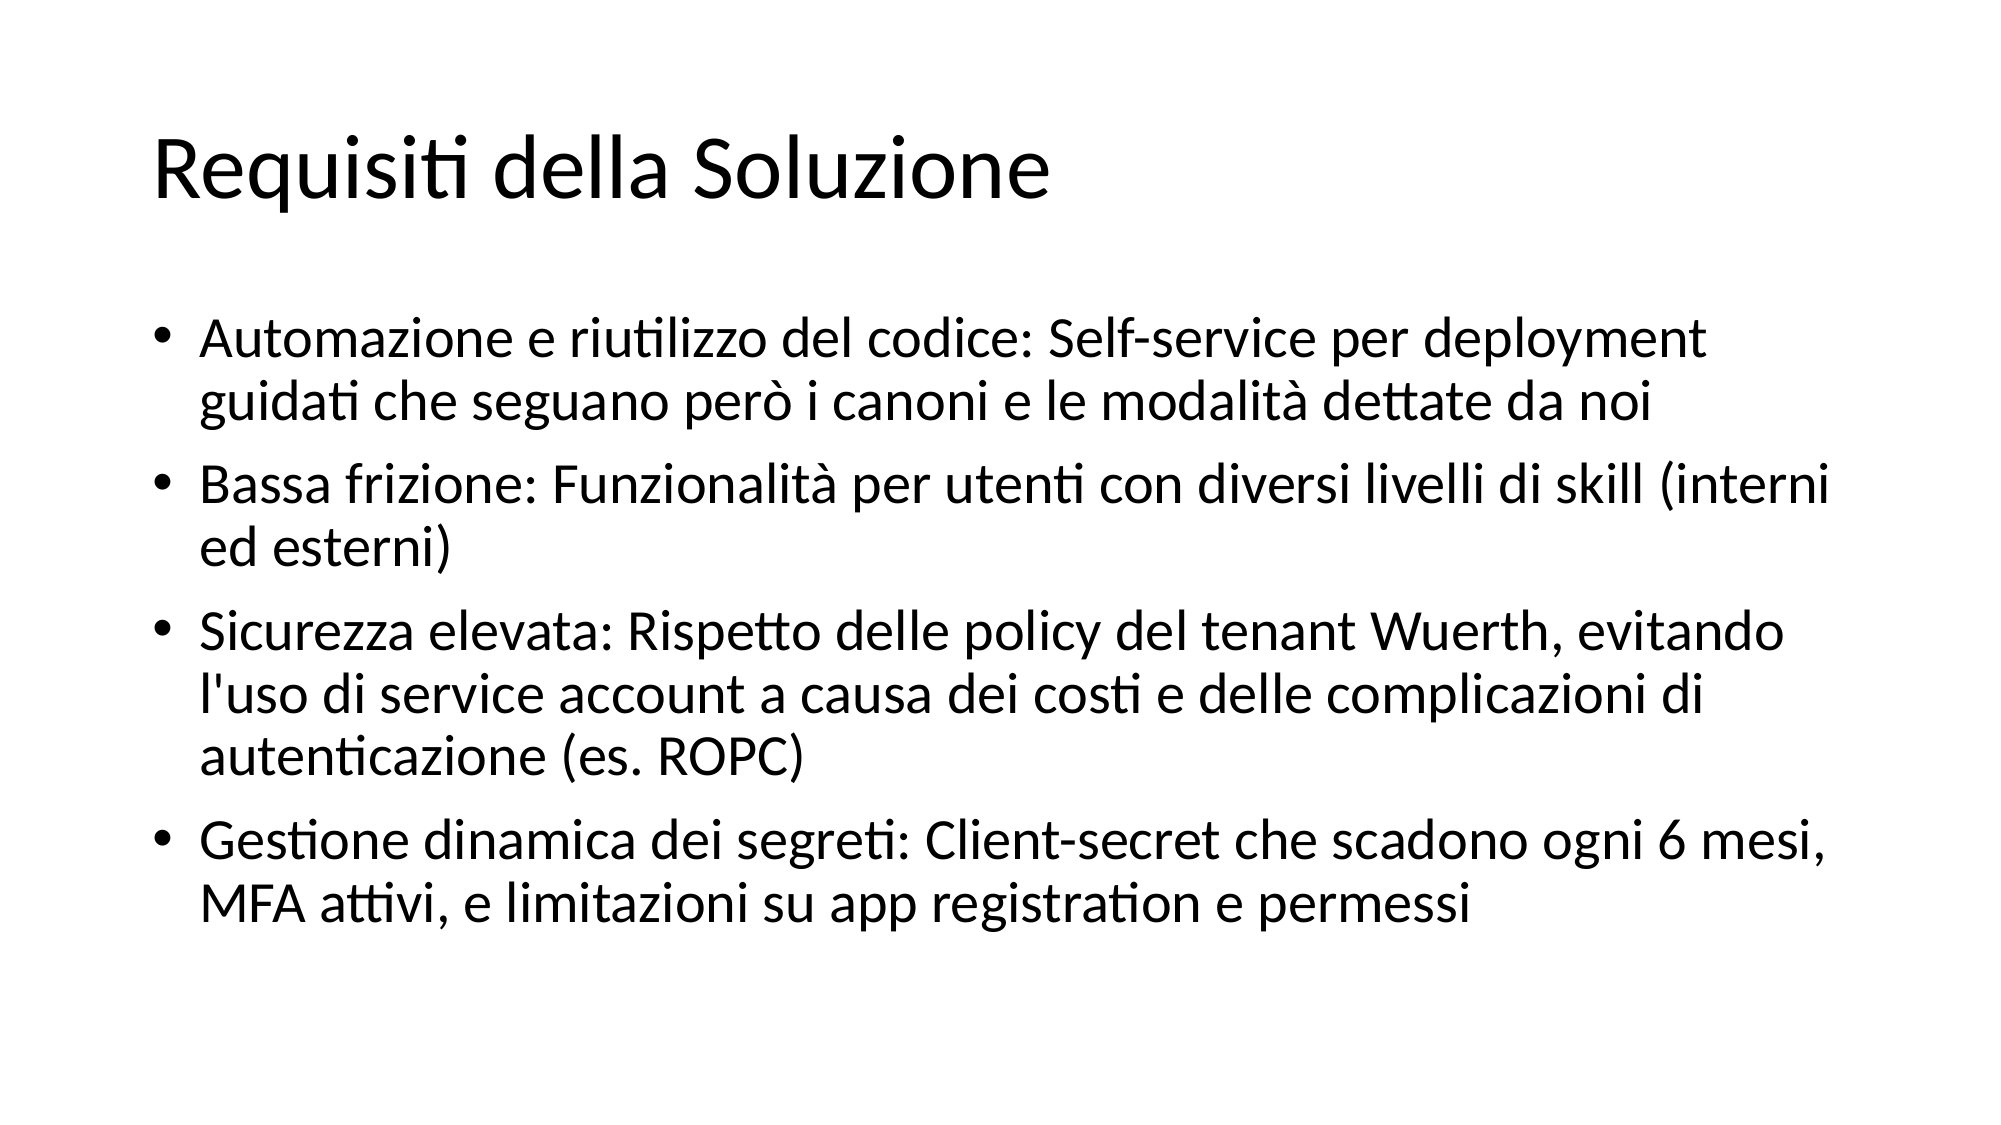

# Requisiti della Soluzione
Automazione e riutilizzo del codice: Self-service per deployment guidati che seguano però i canoni e le modalità dettate da noi
Bassa frizione: Funzionalità per utenti con diversi livelli di skill (interni ed esterni)
Sicurezza elevata: Rispetto delle policy del tenant Wuerth, evitando l'uso di service account a causa dei costi e delle complicazioni di autenticazione (es. ROPC)
Gestione dinamica dei segreti: Client-secret che scadono ogni 6 mesi, MFA attivi, e limitazioni su app registration e permessi